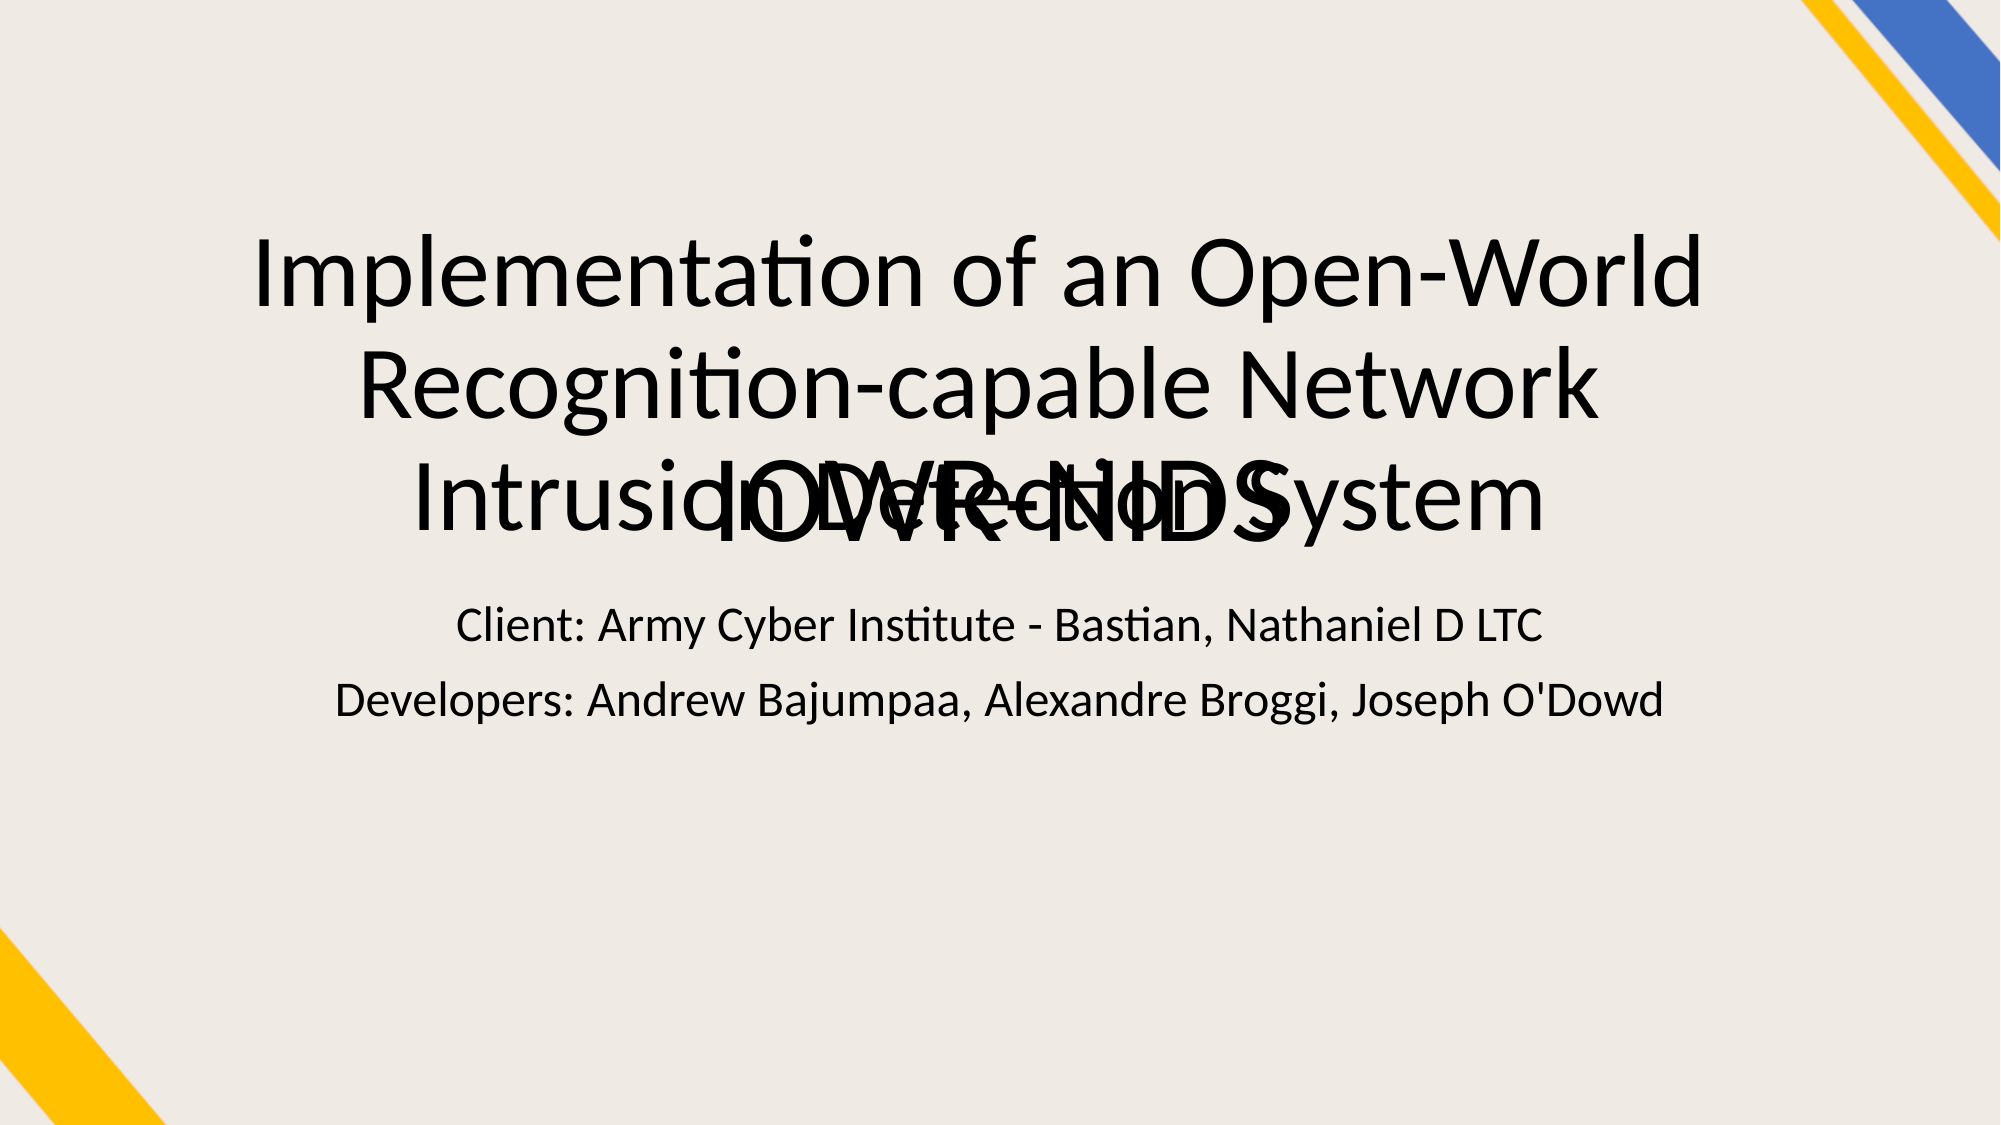

# Implementation of an Open-World Recognition-capable Network Intrusion Detection System
IOWR-NIDS
Client: Army Cyber Institute - Bastian, Nathaniel D LTC
Developers: Andrew Bajumpaa, Alexandre Broggi, Joseph O'Dowd